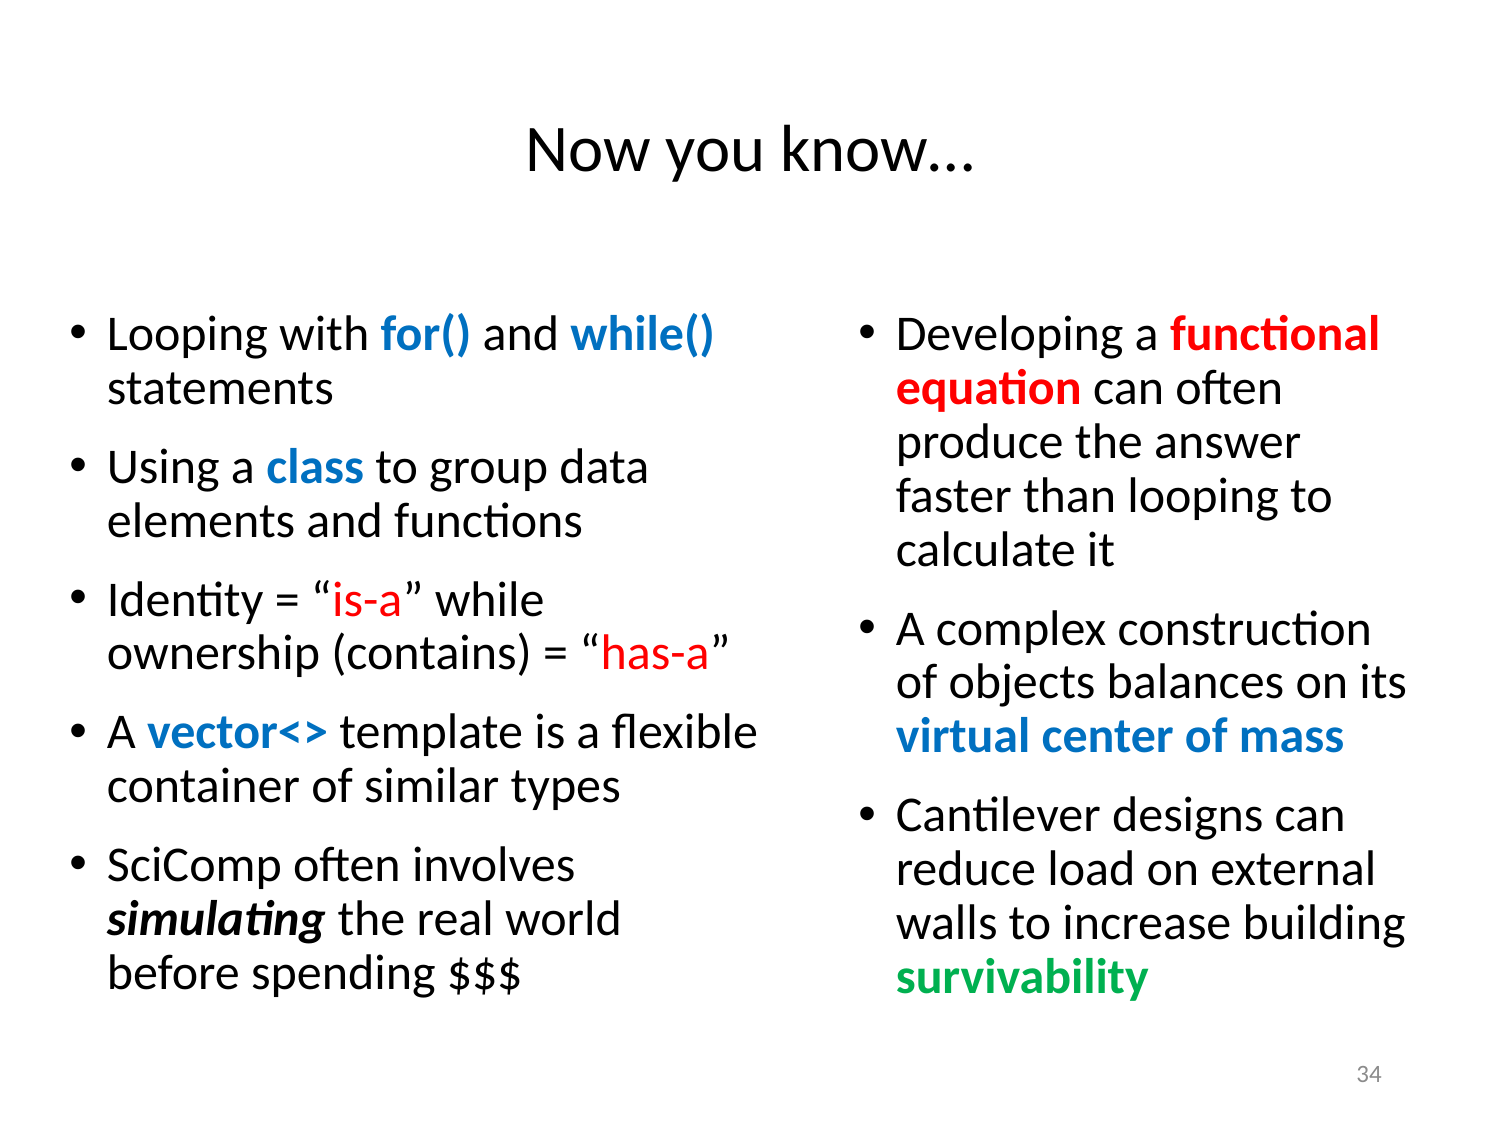

# Now you know…
Looping with for() and while() statements
Using a class to group data elements and functions
Identity = “is-a” while ownership (contains) = “has-a”
A vector<> template is a flexible container of similar types
SciComp often involves simulating the real world before spending $$$

Developing a functional equation can often produce the answer faster than looping to calculate it
A complex construction of objects balances on its virtual center of mass
Cantilever designs can reduce load on external walls to increase building survivability
34